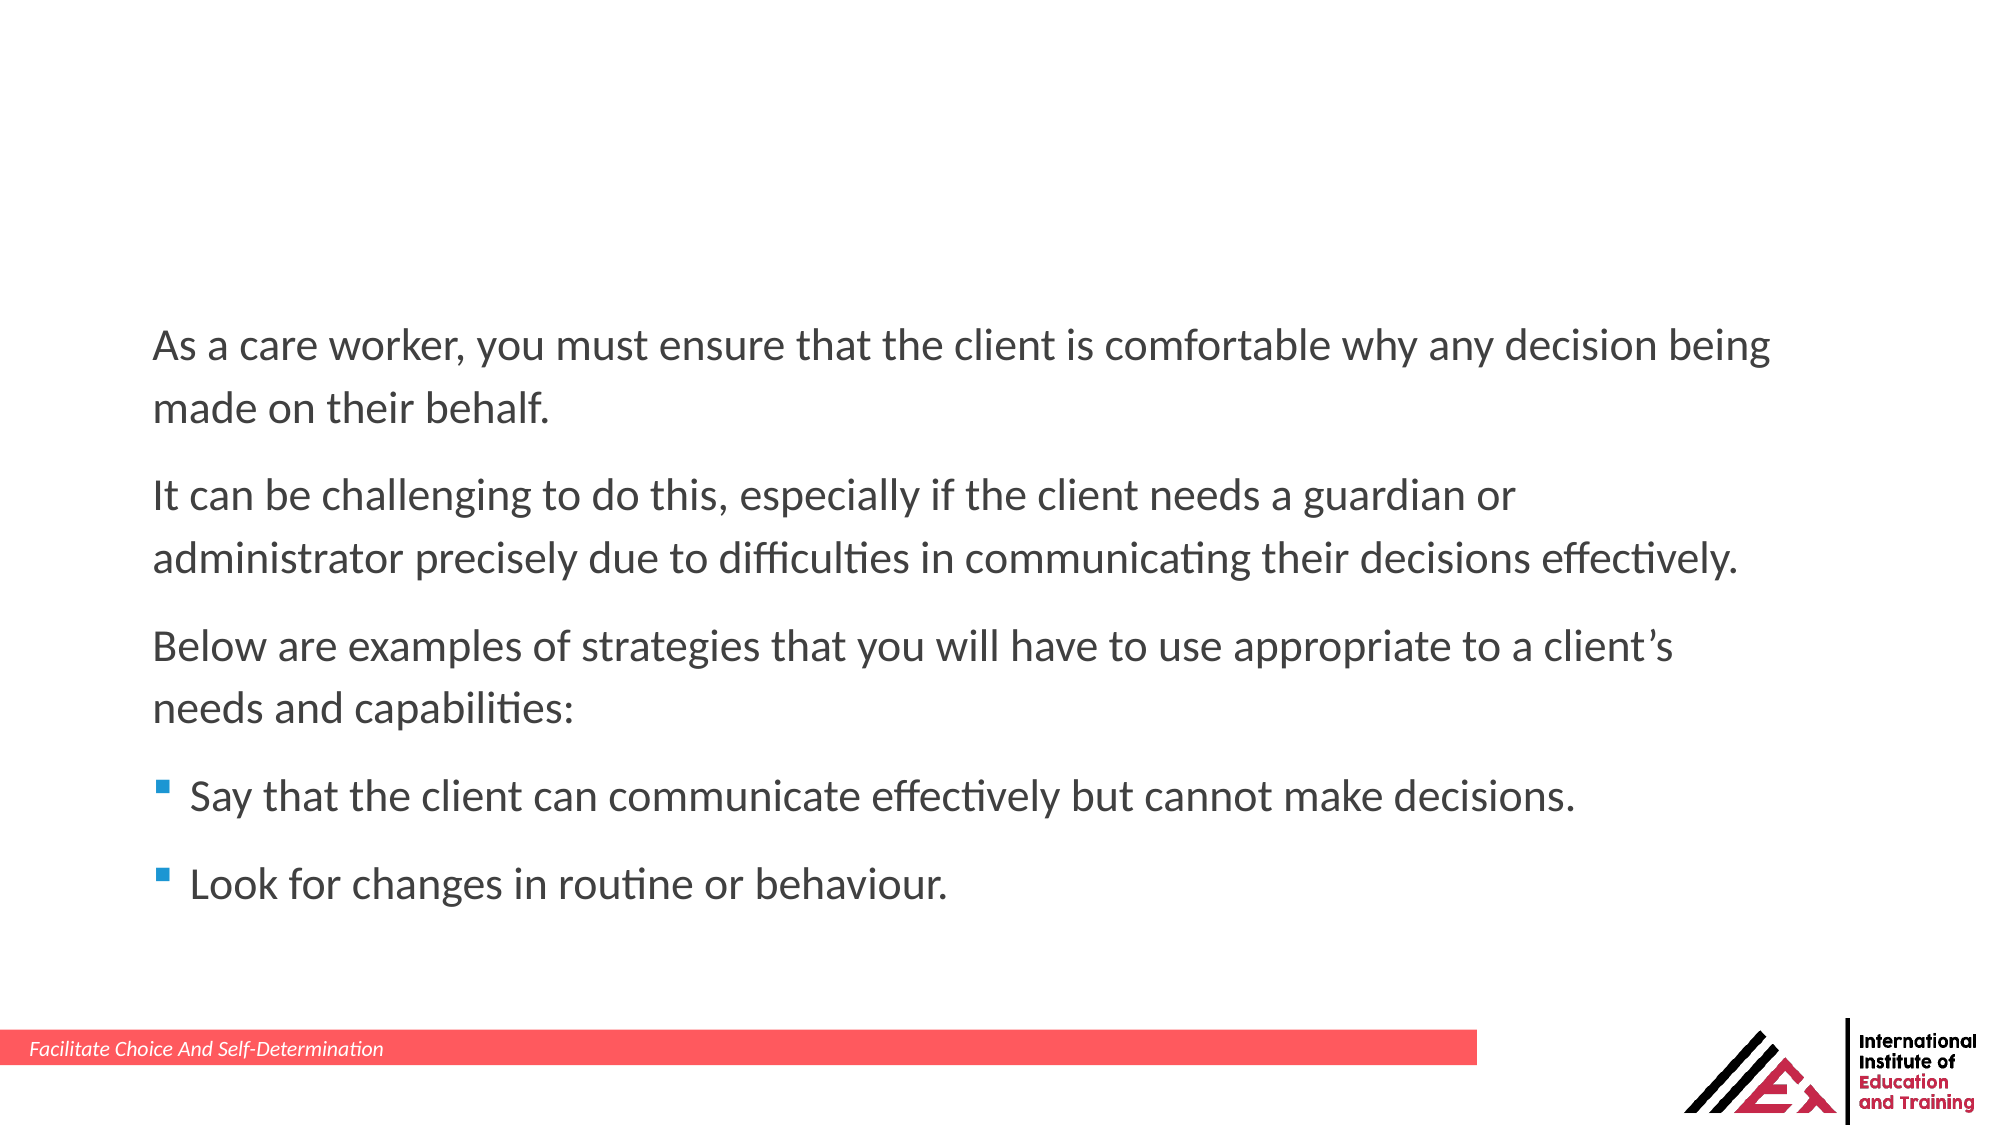

As a care worker, you must ensure that the client is comfortable why any decision being made on their behalf.
It can be challenging to do this, especially if the client needs a guardian or administrator precisely due to difficulties in communicating their decisions effectively.
Below are examples of strategies that you will have to use appropriate to a client’s needs and capabilities:
Say that the client can communicate effectively but cannot make decisions.
Look for changes in routine or behaviour.

Facilitate Choice And Self-Determination